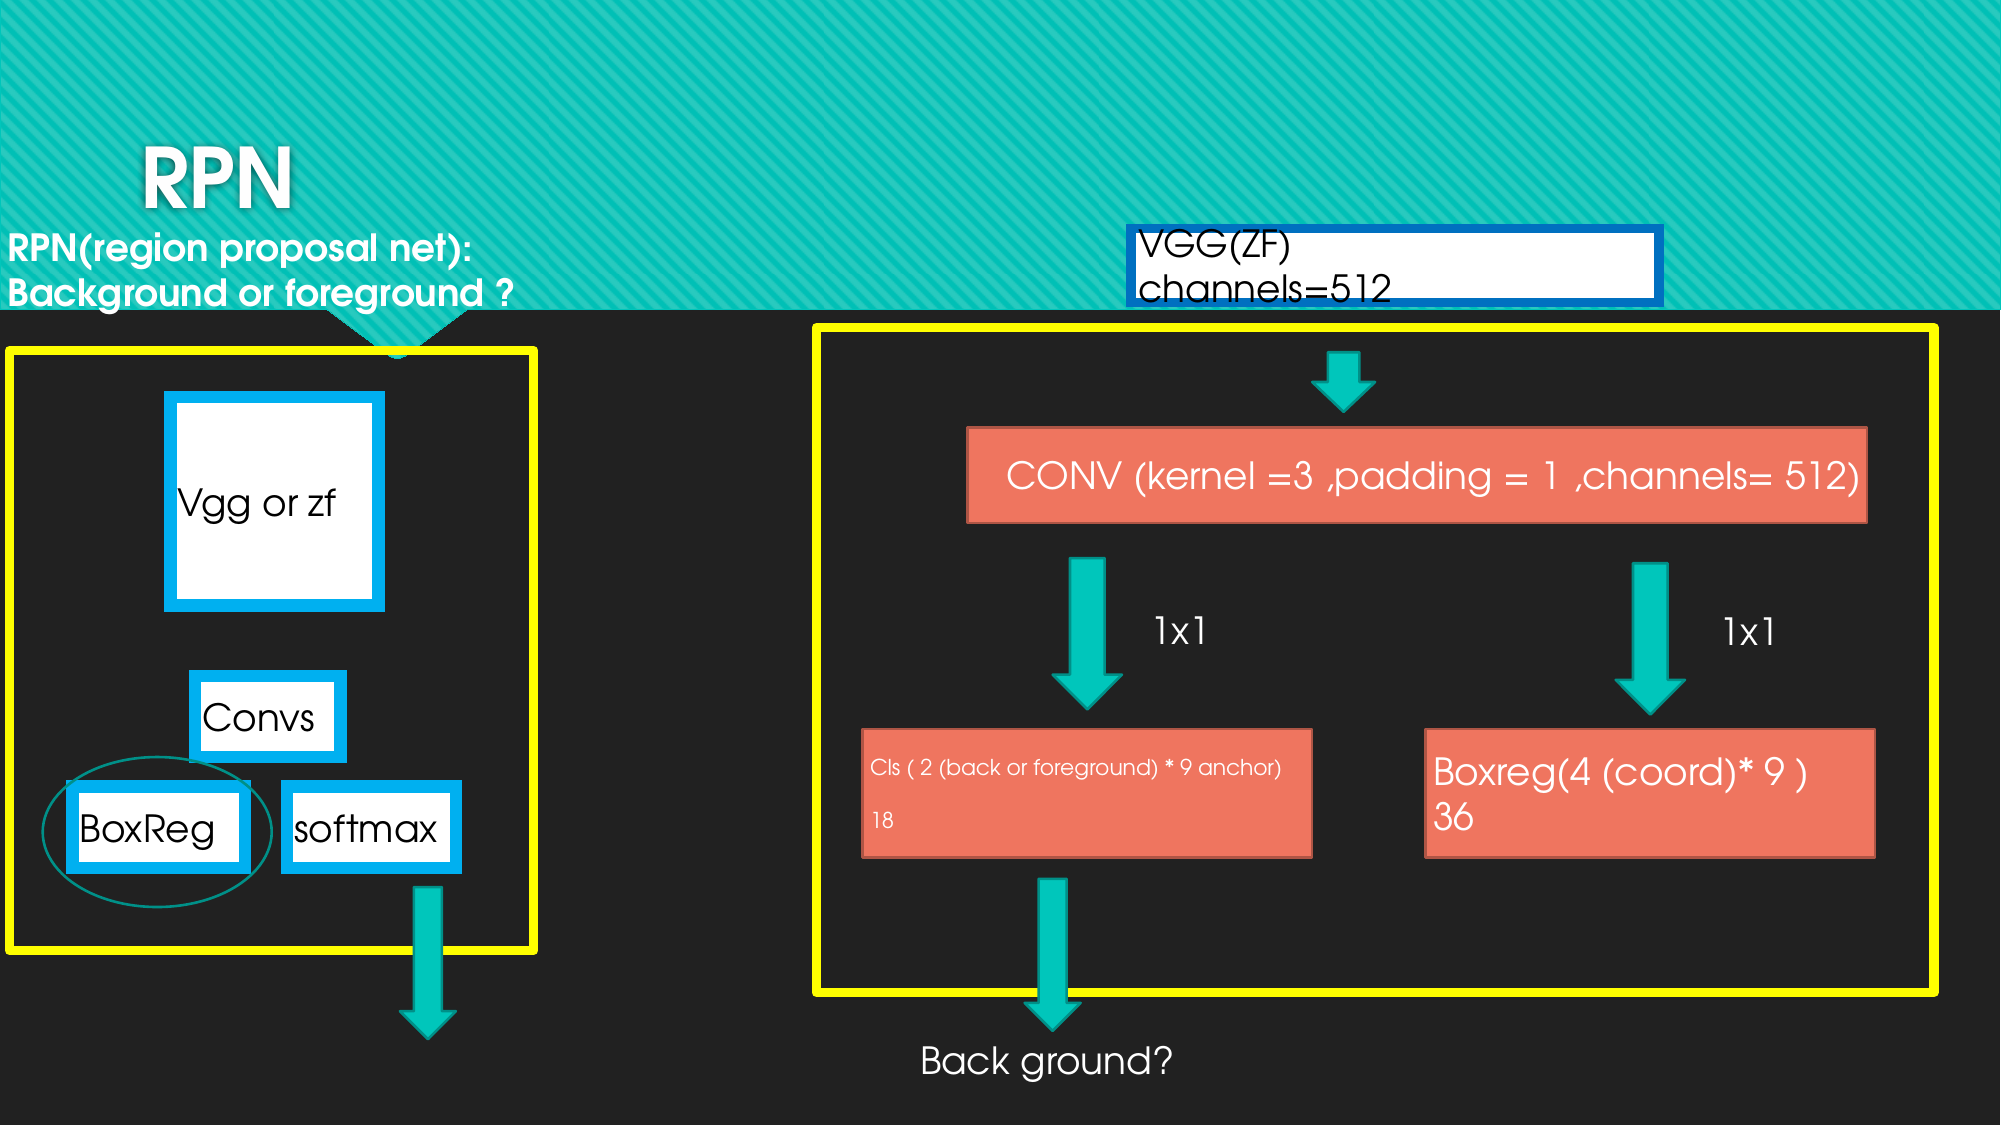

# RPN
RPN(region proposal net):
Background or foreground ?

VGG(ZF)	channels=512

Vgg or zf

CONV (kernel =3 ,padding = 1 ,channels= 512)

1x1
1x1

Convs
Cls ( 2 (back or foreground) * 9 anchor)

18
Boxreg(4 (coord)* 9 )
36

BoxReg

softmax

Back ground?